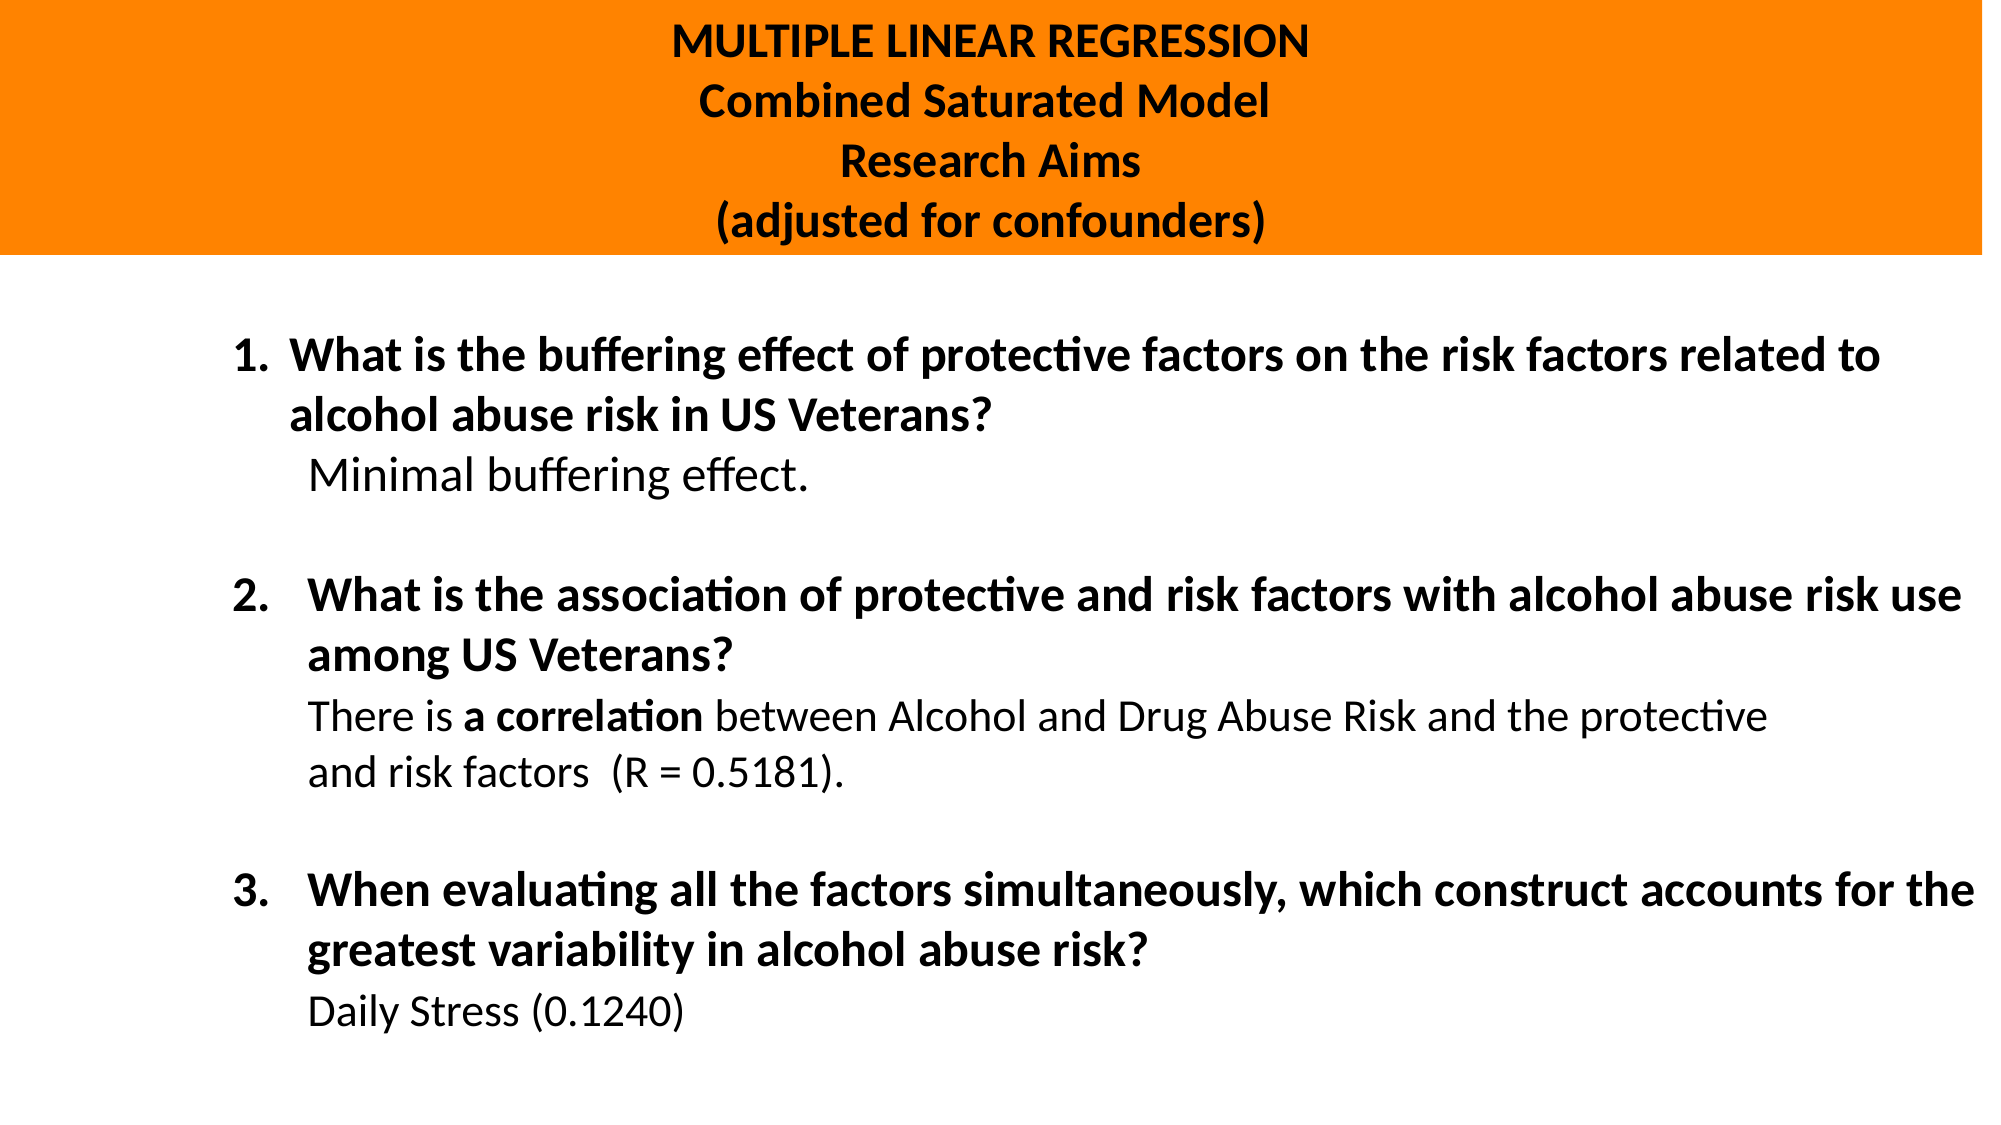

MULTIPLE LINEAR REGRESSION
Combined Saturated Model
Research Aims
(adjusted for confounders)
What is the buffering effect of protective factors on the risk factors related to alcohol abuse risk in US Veterans?
	Minimal buffering effect.

What is the association of protective and risk factors with alcohol abuse risk use among US Veterans?
	There is a correlation between Alcohol and Drug Abuse Risk and the protective
 	and risk factors  (R = 0.5181).

When evaluating all the factors simultaneously, which construct accounts for the greatest variability in alcohol abuse risk?
	Daily Stress (0.1240)